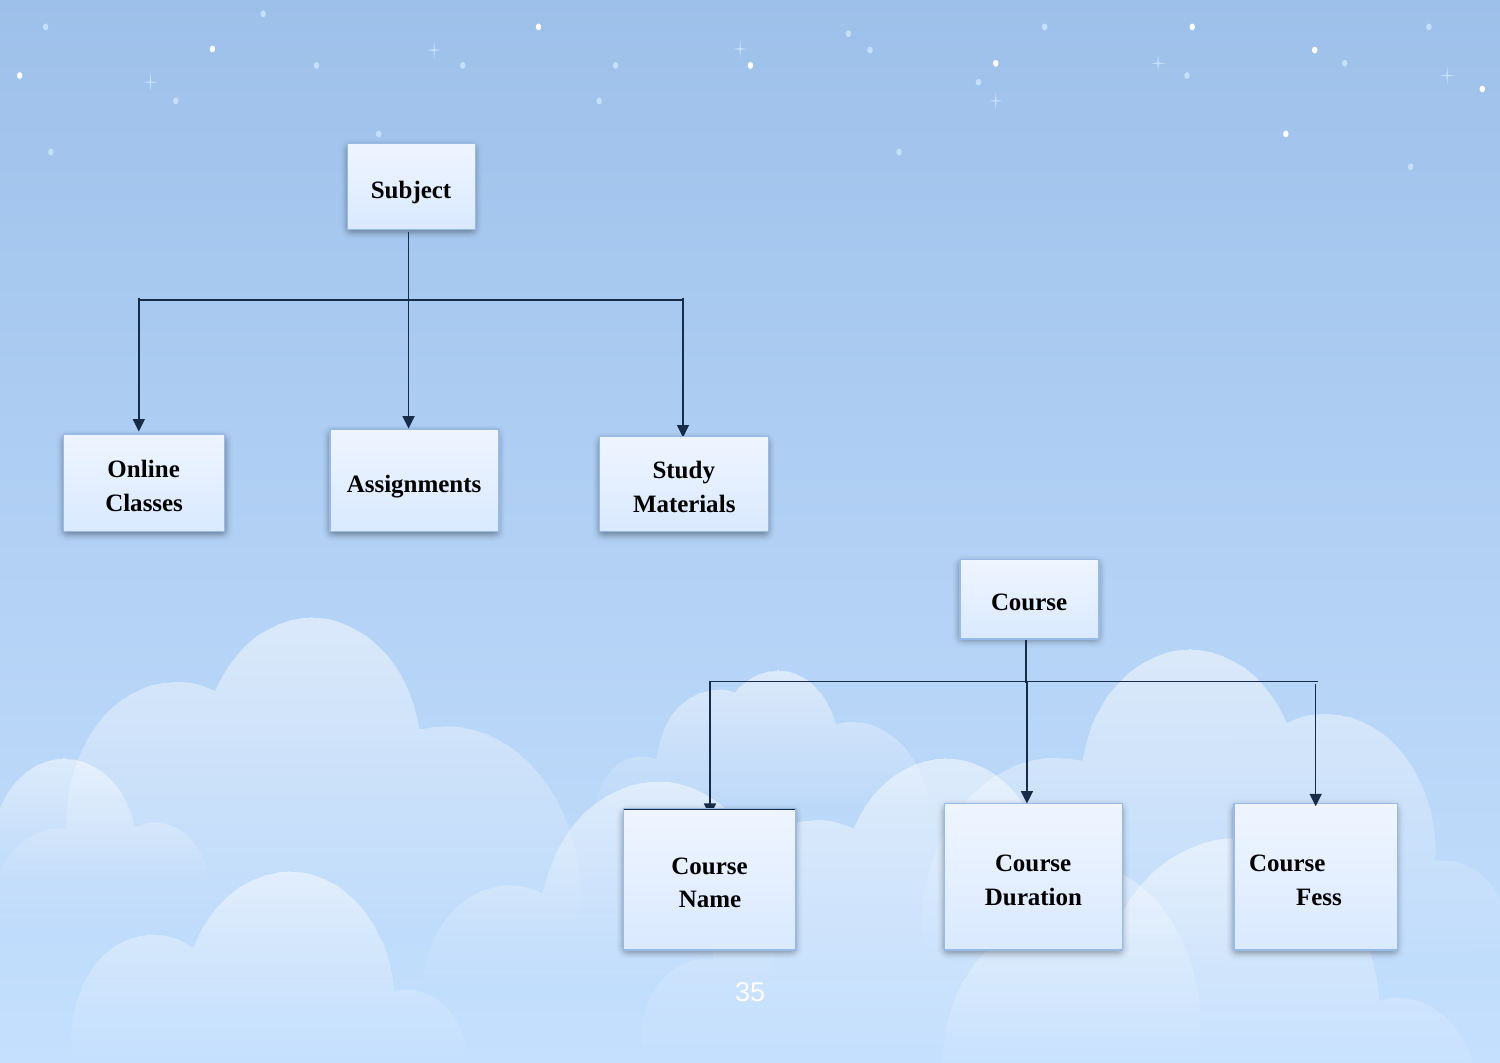

Subject
Assignments
Online Classes
Study Materials
Course
Course Duration
Course           Fess
Course Name
35